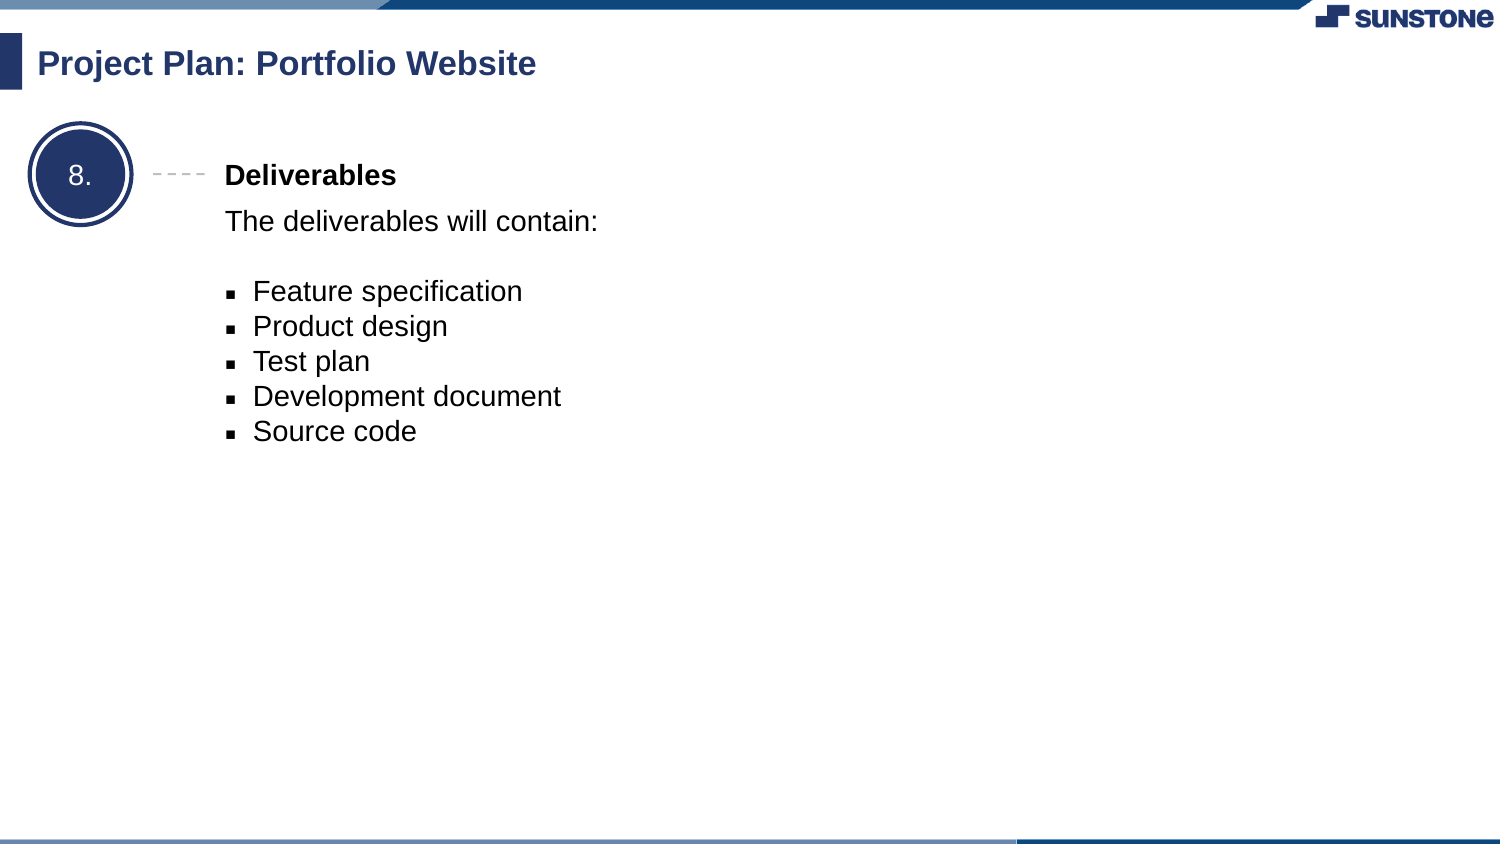

# Project Plan: Portfolio Website

8.
Deliverables
The deliverables will contain:

Feature specification
Product design
Test plan
Development document
Source code